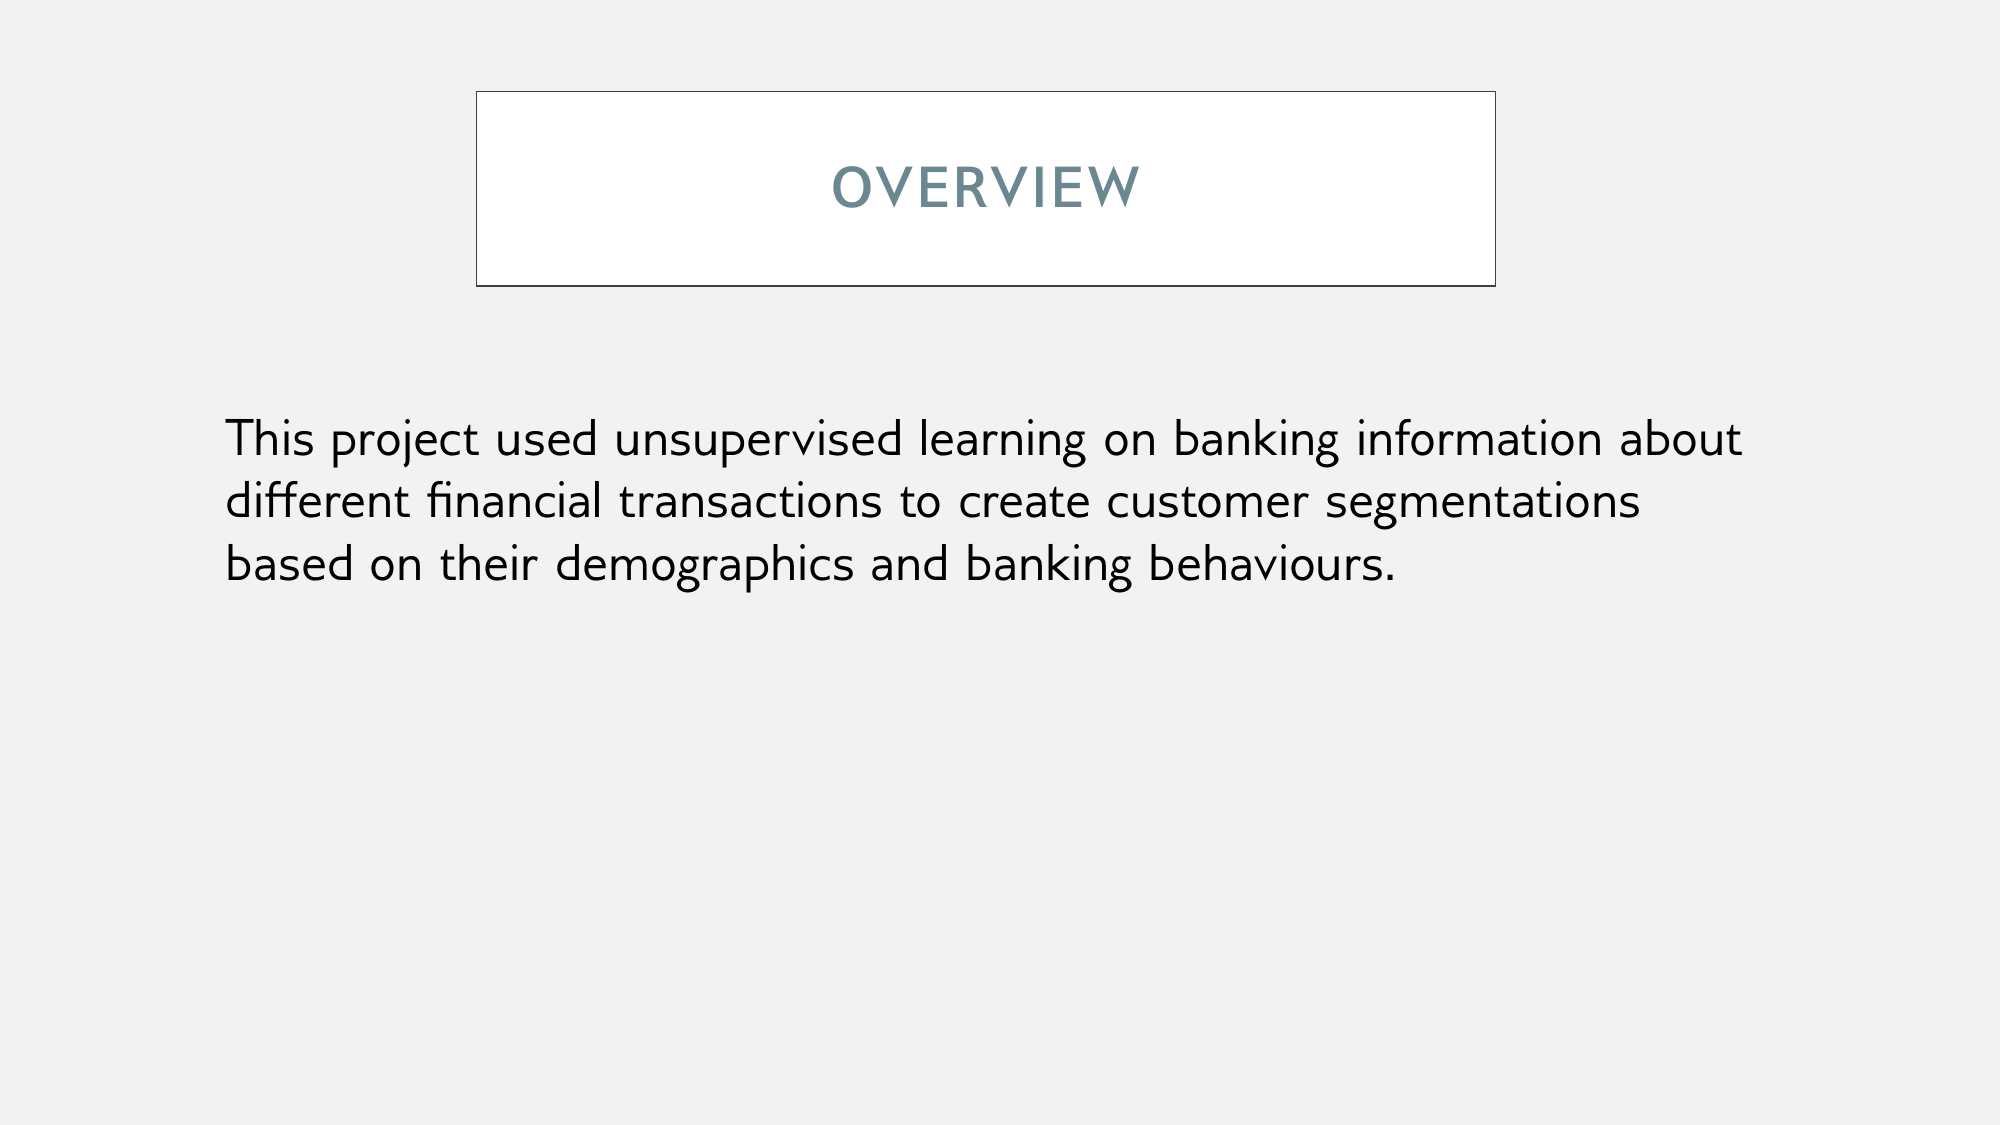

# OVERVIEW
This project used unsupervised learning on banking information about different financial transactions to create customer segmentations based on their demographics and banking behaviours.